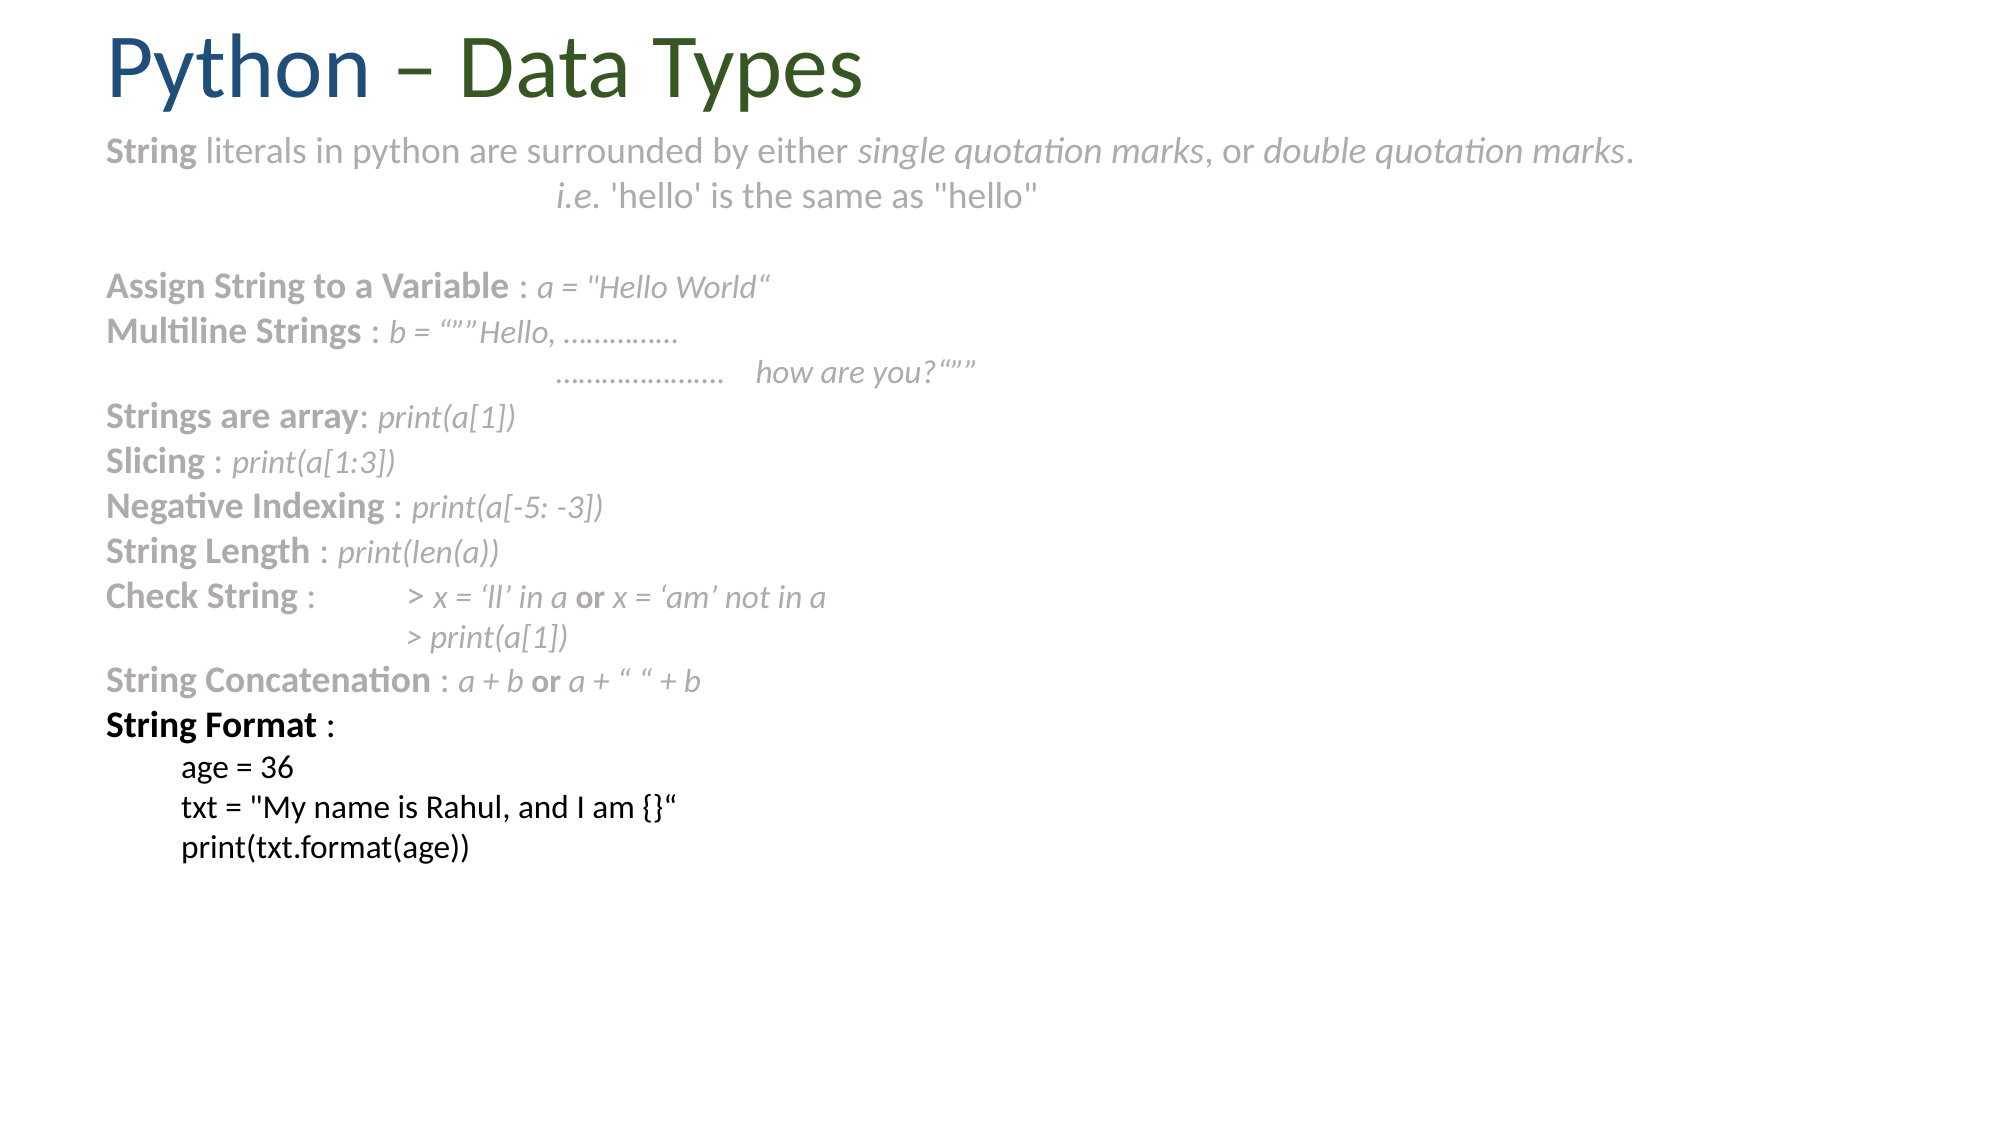

Python – Data Types
String literals in python are surrounded by either single quotation marks, or double quotation marks.
			i.e. 'hello' is the same as "hello"

Assign String to a Variable : a = "Hello World“
Multiline Strings : b = “””Hello, ……………
			………………….    how are you?“””
Strings are array: print(a[1])
Slicing : print(a[1:3])
Negative Indexing : print(a[-5: -3])
String Length : print(len(a))
Check String : 	> x = ‘ll’ in a or x = ‘am’ not in a
		> print(a[1])
String Concatenation : a + b or a + “ “ + b
String Format :
age = 36
txt = "My name is Rahul, and I am {}“
print(txt.format(age))